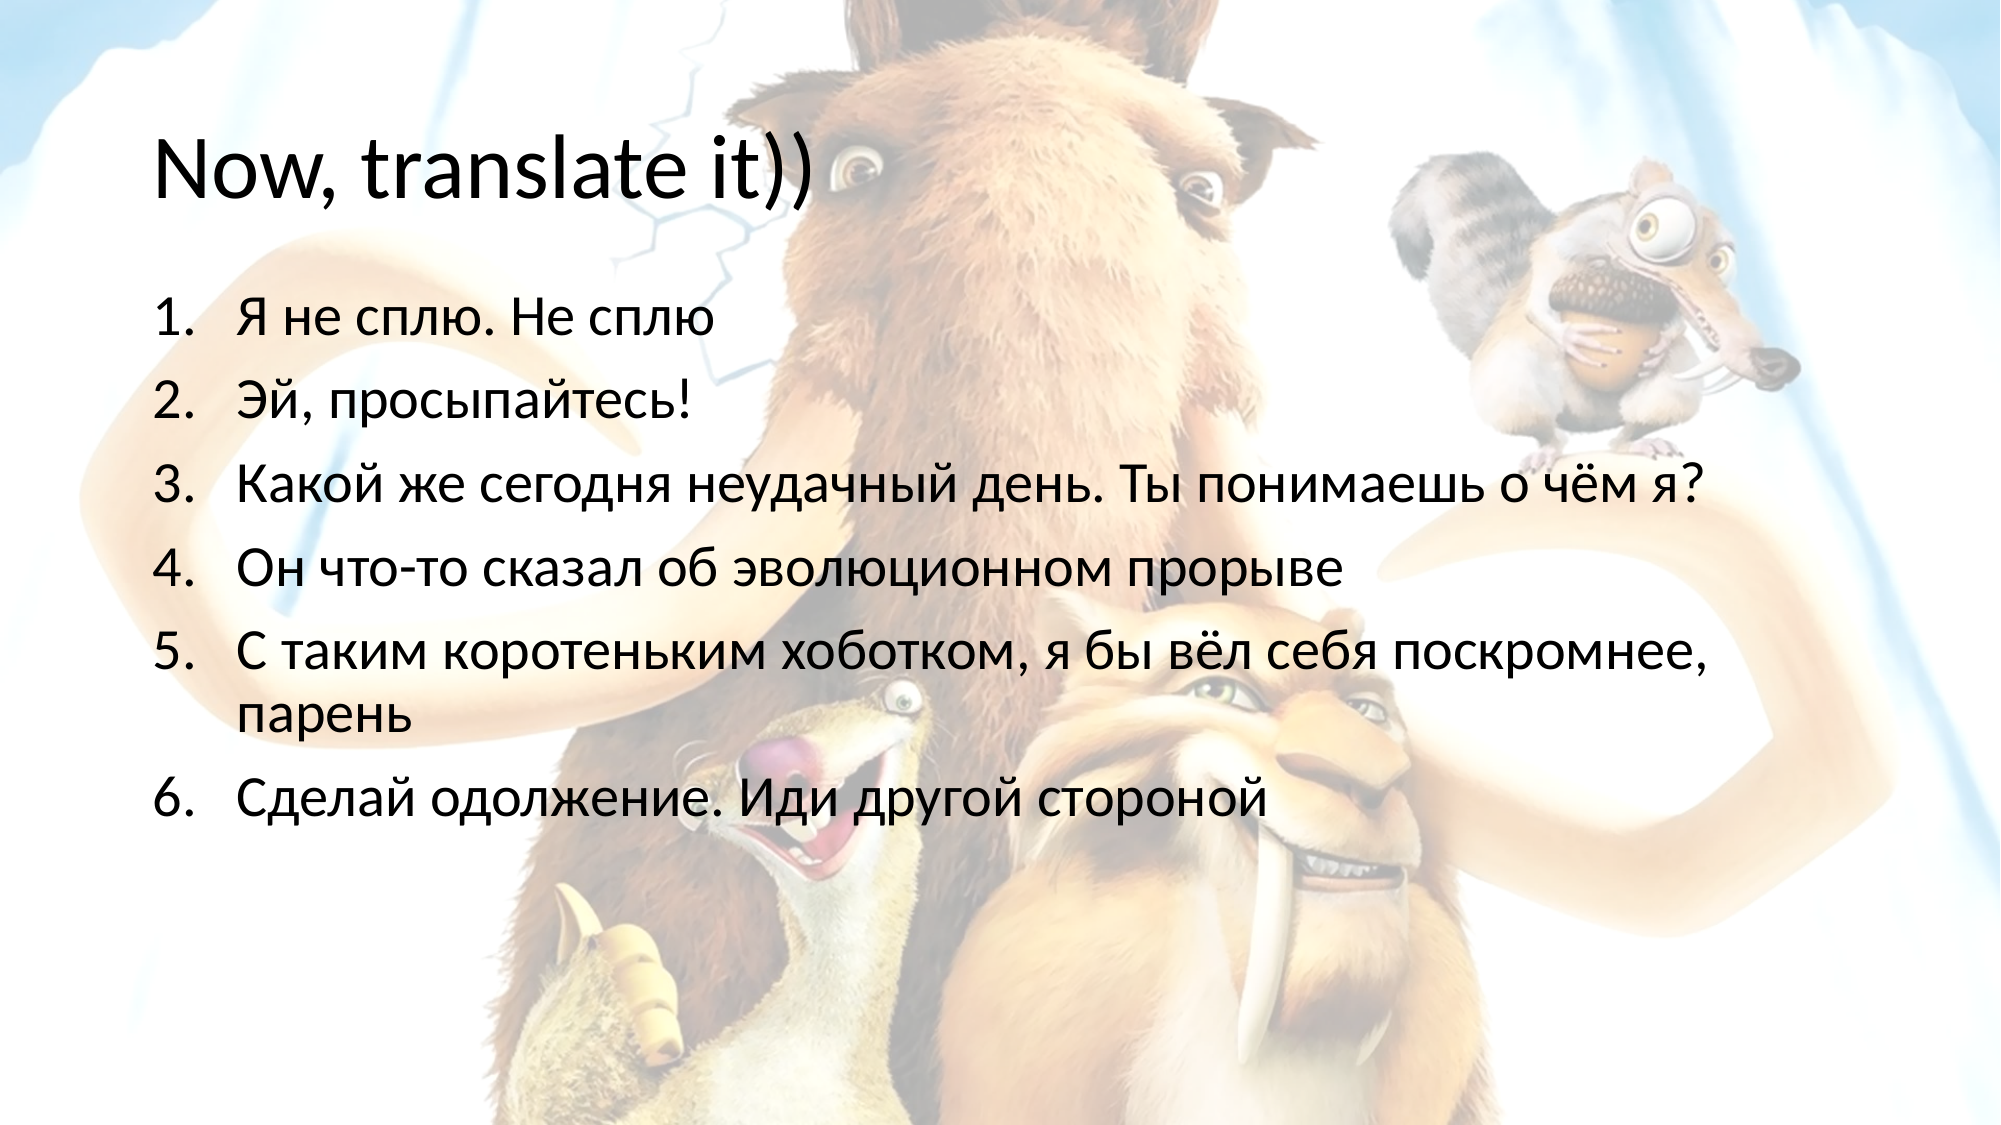

# Now, translate it))
Я не сплю. Не сплю
Эй, просыпайтесь!
Какой же сегодня неудачный день. Ты понимаешь о чём я?
Он что-то сказал об эволюционном прорыве
С таким коротеньким хоботком, я бы вёл себя поскромнее, парень
Сделай одолжение. Иди другой стороной